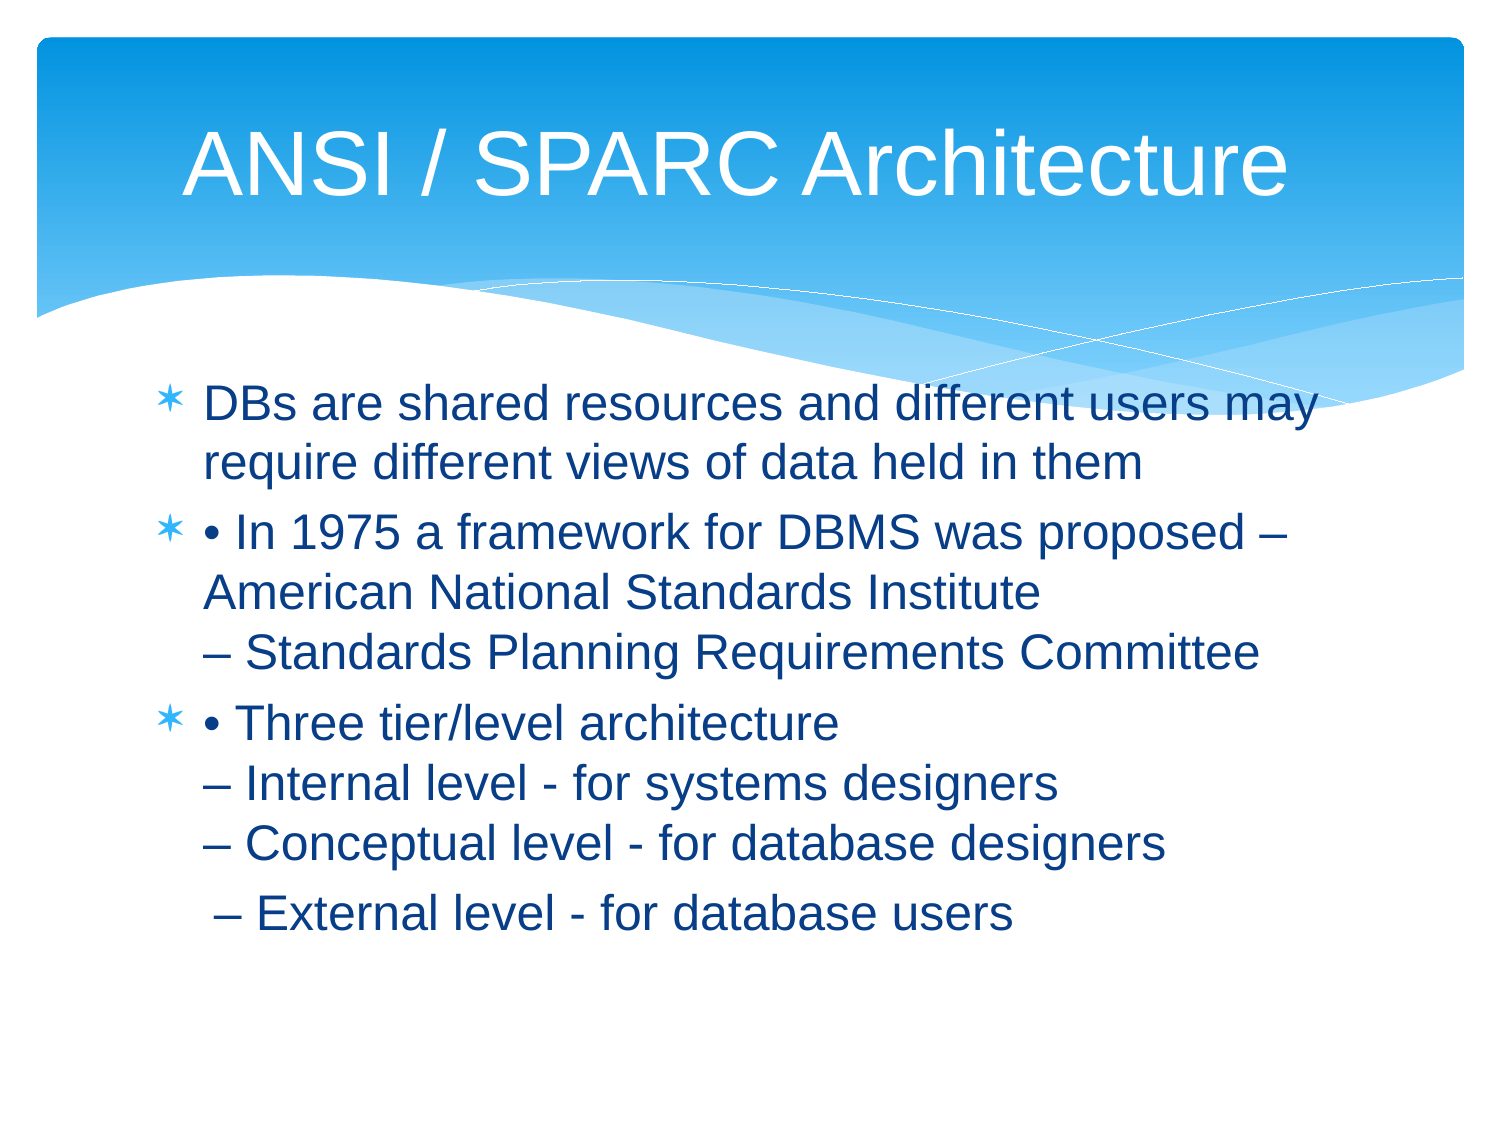

# ANSI / SPARC Architecture
DBs are shared resources and different users may require different views of data held in them
• In 1975 a framework for DBMS was proposed ‒ American National Standards Institute
‒ Standards Planning Requirements Committee
• Three tier/level architecture
‒ Internal level - for systems designers
‒ Conceptual level - for database designers
    ‒ External level - for database users